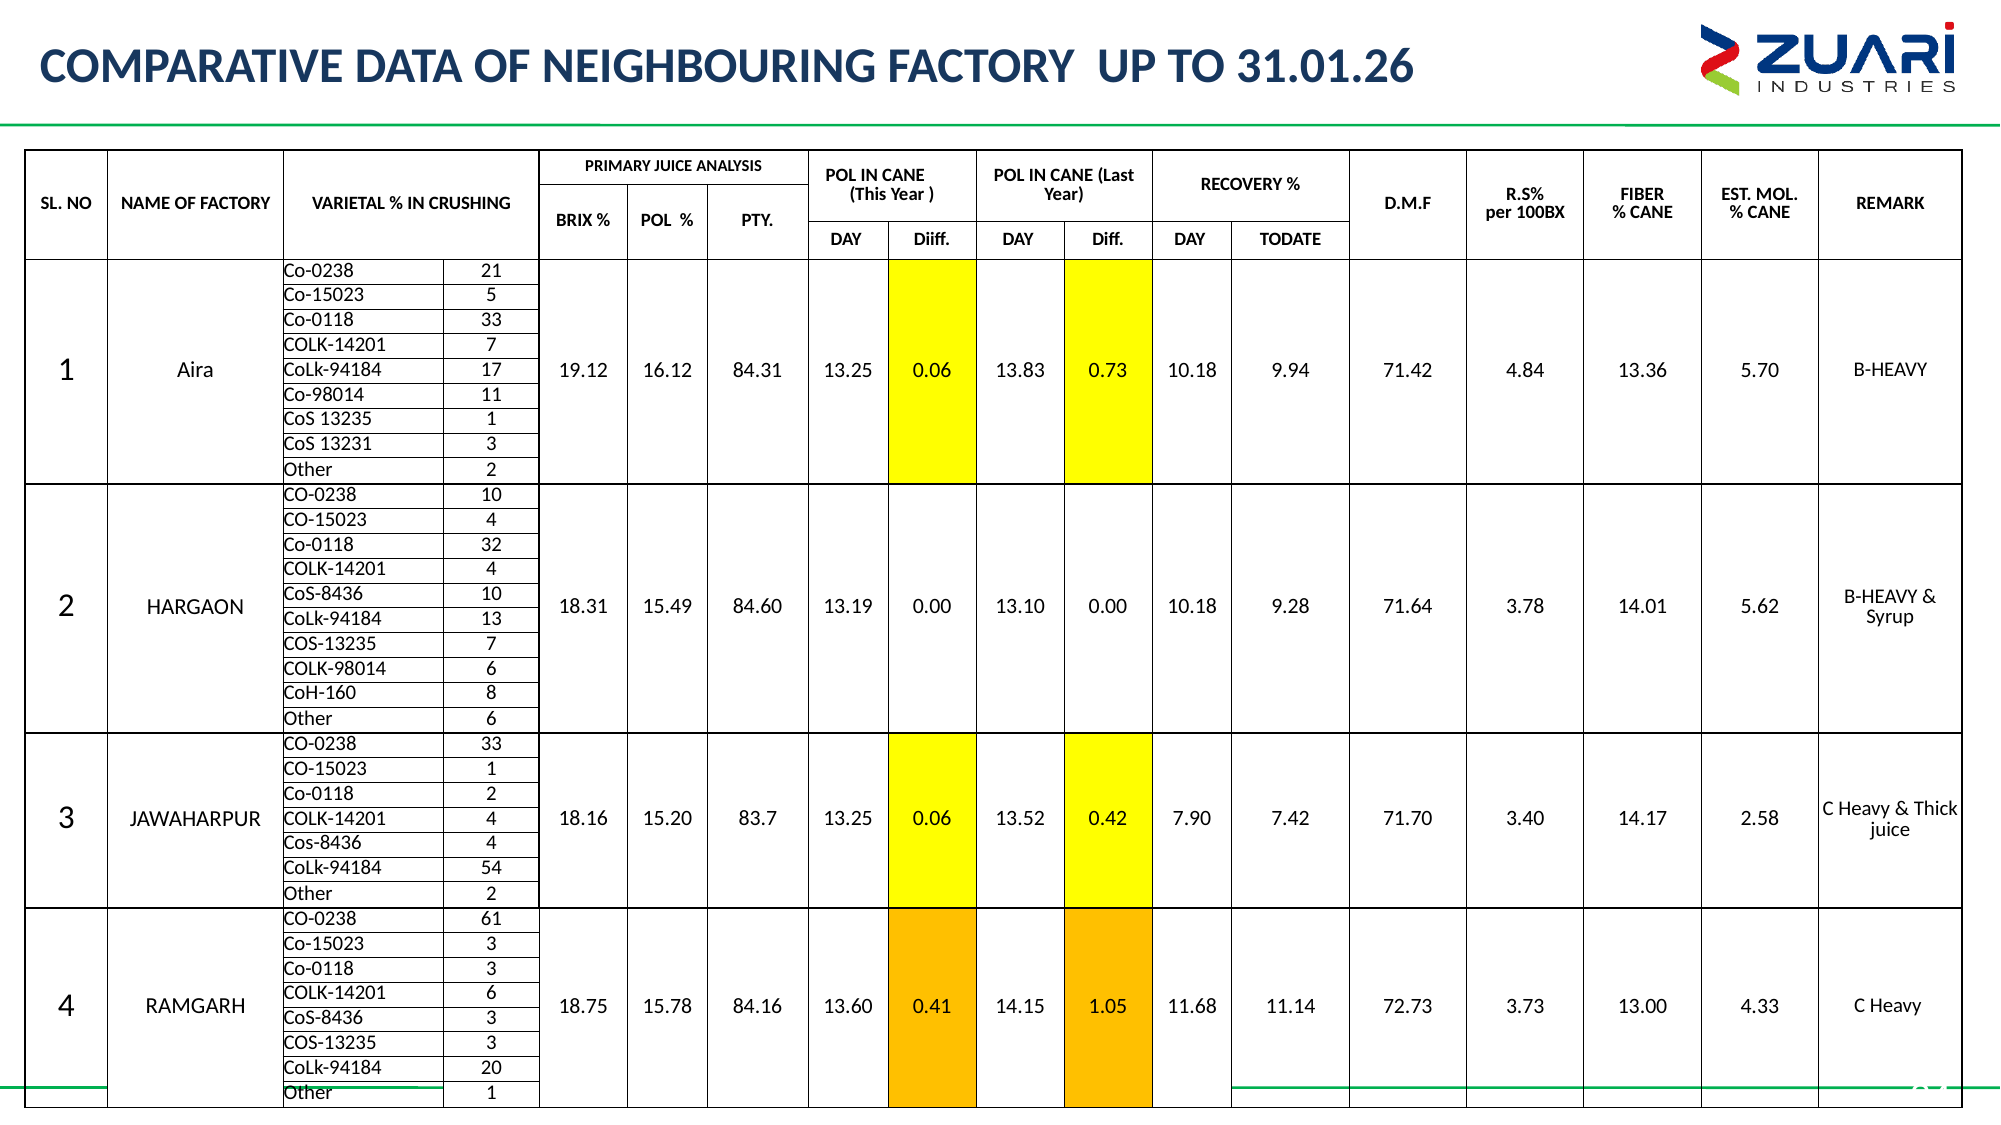

# COMPARATIVE DATA OF NEIGHBOURING FACTORY  UP TO 31.01.26
| SL. NO | NAME OF FACTORY | VARIETAL % IN CRUSHING |  | PRIMARY JUICE ANALYSIS |  |  | POL IN CANE (This Year ) |  | POL IN CANE (Last Year) |  | RECOVERY % |  | D.M.F | R.S% per 100BX | FIBER % CANE | EST. MOL. % CANE | REMARK |
| --- | --- | --- | --- | --- | --- | --- | --- | --- | --- | --- | --- | --- | --- | --- | --- | --- | --- |
|  |  |  |  | BRIX % | POL % | PTY. |  |  |  |  |  |  |  |  |  |  |  |
|  |  |  |  |  |  |  | DAY | Diiff. | DAY | Diff. | DAY | TODATE |  |  |  |  |  |
| 1 | Aira | Co-0238 | 21 | 19.12 | 16.12 | 84.31 | 13.25 | 0.06 | 13.83 | 0.73 | 10.18 | 9.94 | 71.42 | 4.84 | 13.36 | 5.70 | B-HEAVY |
|  |  | Co-15023 | 5 |  |  |  |  |  |  |  |  |  |  |  |  |  |  |
|  |  | Co-0118 | 33 |  |  |  |  |  |  |  |  |  |  |  |  |  |  |
|  |  | COLK-14201 | 7 |  |  |  |  |  |  |  |  |  |  |  |  |  |  |
|  |  | CoLk-94184 | 17 |  |  |  |  |  |  |  |  |  |  |  |  |  |  |
|  |  | Co-98014 | 11 |  |  |  |  |  |  |  |  |  |  |  |  |  |  |
|  |  | CoS 13235 | 1 |  |  |  |  |  |  |  |  |  |  |  |  |  |  |
|  |  | CoS 13231 | 3 |  |  |  |  |  |  |  |  |  |  |  |  |  |  |
|  |  | Other | 2 |  |  |  |  |  |  |  |  |  |  |  |  |  |  |
| 2 | HARGAON | CO-0238 | 10 | 18.31 | 15.49 | 84.60 | 13.19 | 0.00 | 13.10 | 0.00 | 10.18 | 9.28 | 71.64 | 3.78 | 14.01 | 5.62 | B-HEAVY & Syrup |
|  |  | CO-15023 | 4 |  |  |  |  |  |  |  |  |  |  |  |  |  |  |
|  |  | Co-0118 | 32 |  |  |  |  |  |  |  |  |  |  |  |  |  |  |
|  |  | COLK-14201 | 4 |  |  |  |  |  |  |  |  |  |  |  |  |  |  |
|  |  | CoS-8436 | 10 |  |  |  |  |  |  |  |  |  |  |  |  |  |  |
|  |  | CoLk-94184 | 13 |  |  |  |  |  |  |  |  |  |  |  |  |  |  |
|  |  | COS-13235 | 7 |  |  |  |  |  |  |  |  |  |  |  |  |  |  |
|  |  | COLK-98014 | 6 |  |  |  |  |  |  |  |  |  |  |  |  |  |  |
|  |  | CoH-160 | 8 |  |  |  |  |  |  |  |  |  |  |  |  |  |  |
|  |  | Other | 6 |  |  |  |  |  |  |  |  |  |  |  |  |  |  |
| 3 | JAWAHARPUR | CO-0238 | 33 | 18.16 | 15.20 | 83.7 | 13.25 | 0.06 | 13.52 | 0.42 | 7.90 | 7.42 | 71.70 | 3.40 | 14.17 | 2.58 | C Heavy & Thick juice |
|  |  | CO-15023 | 1 |  |  |  |  |  |  |  |  |  |  |  |  |  |  |
|  |  | Co-0118 | 2 |  |  |  |  |  |  |  |  |  |  |  |  |  |  |
|  |  | COLK-14201 | 4 |  |  |  |  |  |  |  |  |  |  |  |  |  |  |
|  |  | Cos-8436 | 4 |  |  |  |  |  |  |  |  |  |  |  |  |  |  |
|  |  | CoLk-94184 | 54 |  |  |  |  |  |  |  |  |  |  |  |  |  |  |
|  |  | Other | 2 |  |  |  |  |  |  |  |  |  |  |  |  |  |  |
| 4 | RAMGARH | CO-0238 | 61 | 18.75 | 15.78 | 84.16 | 13.60 | 0.41 | 14.15 | 1.05 | 11.68 | 11.14 | 72.73 | 3.73 | 13.00 | 4.33 | C Heavy |
|  |  | Co-15023 | 3 |  |  |  |  |  |  |  |  |  |  |  |  |  |  |
|  |  | Co-0118 | 3 |  |  |  |  |  |  |  |  |  |  |  |  |  |  |
|  |  | COLK-14201 | 6 |  |  |  |  |  |  |  |  |  |  |  |  |  |  |
|  |  | CoS-8436 | 3 |  |  |  |  |  |  |  |  |  |  |  |  |  |  |
|  |  | COS-13235 | 3 |  |  |  |  |  |  |  |  |  |  |  |  |  |  |
|  |  | CoLk-94184 | 20 |  |  |  |  |  |  |  |  |  |  |  |  |  |  |
|  |  | Other | 1 |  |  |  |  |  |  |  |  |  |  |  |  |  |  |
24